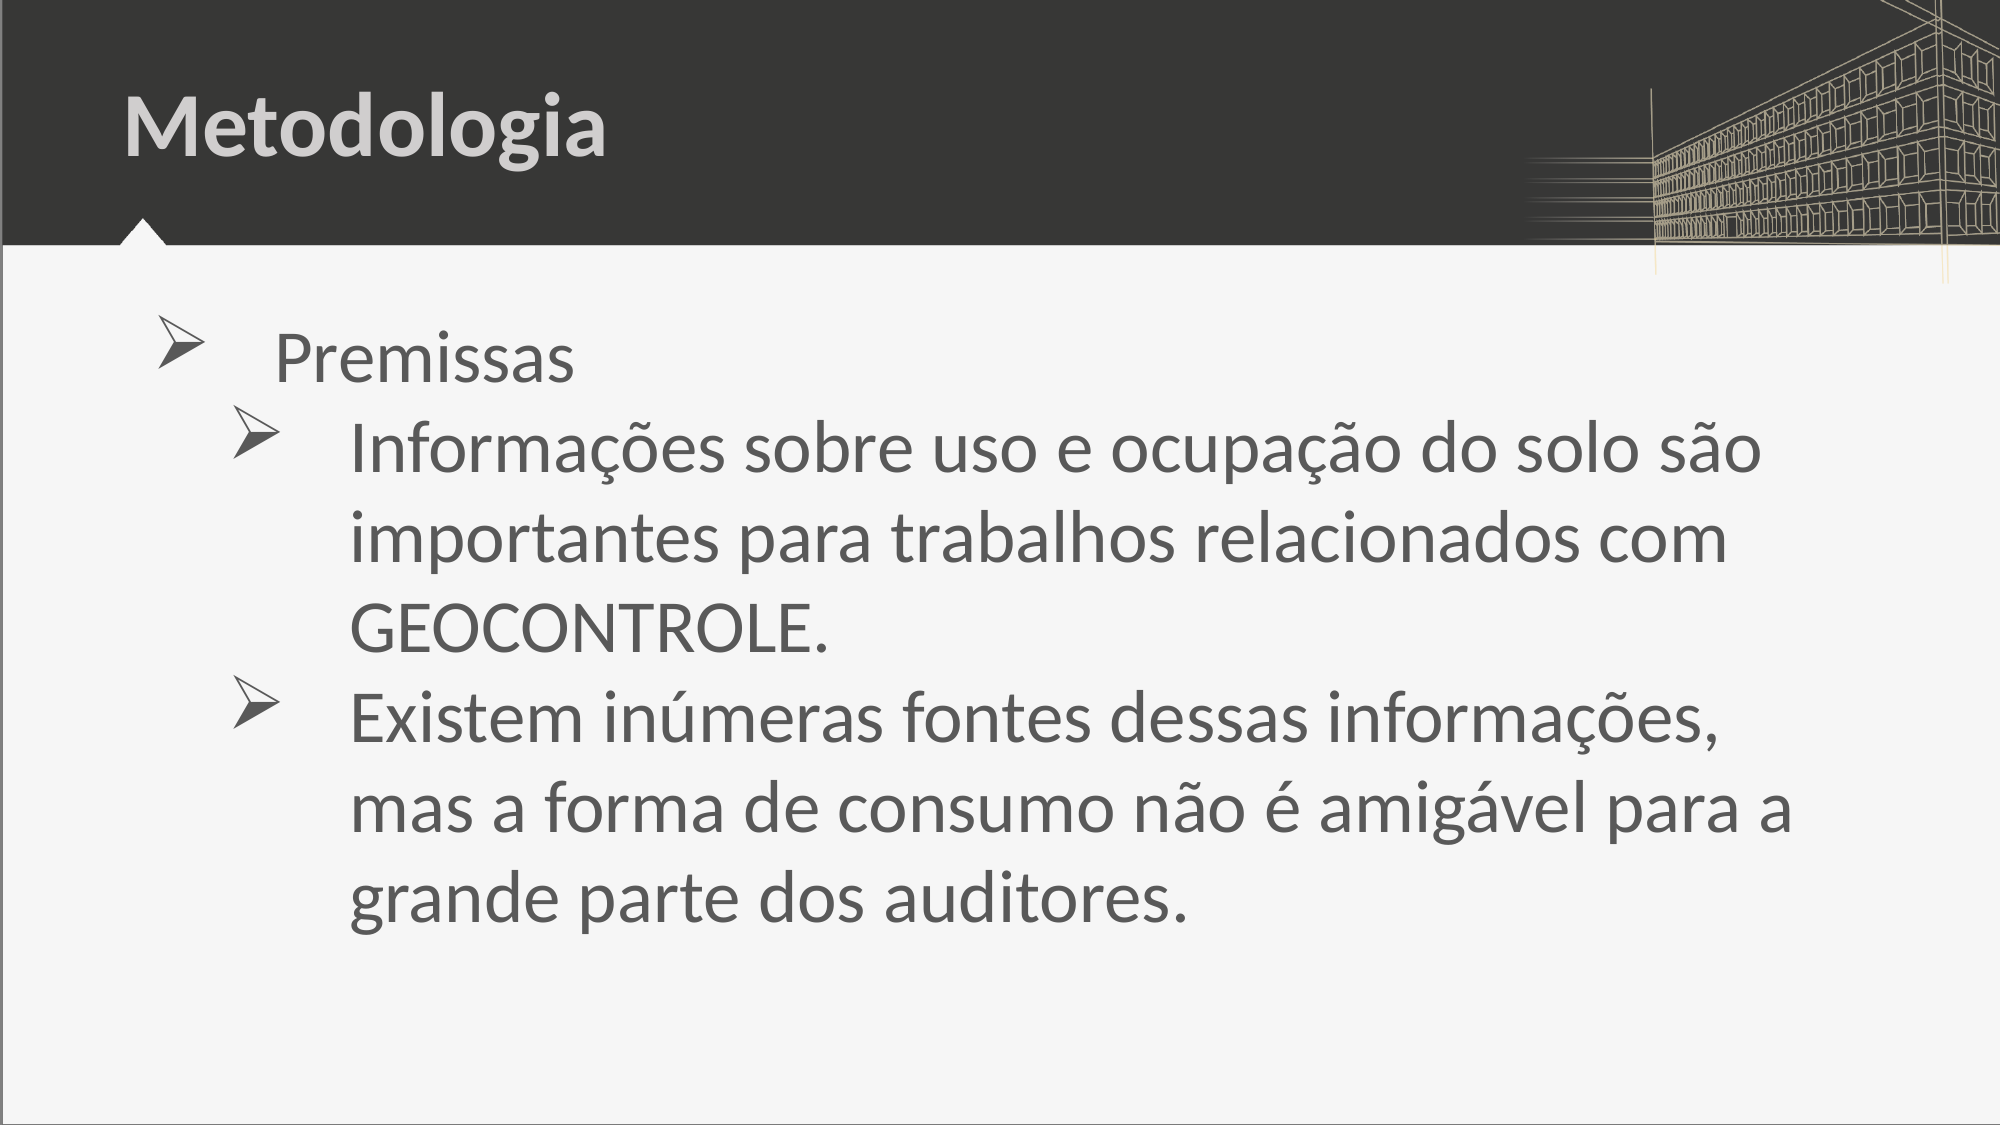

# Metodologia
Premissas
Informações sobre uso e ocupação do solo são importantes para trabalhos relacionados com GEOCONTROLE.
Existem inúmeras fontes dessas informações, mas a forma de consumo não é amigável para a grande parte dos auditores.